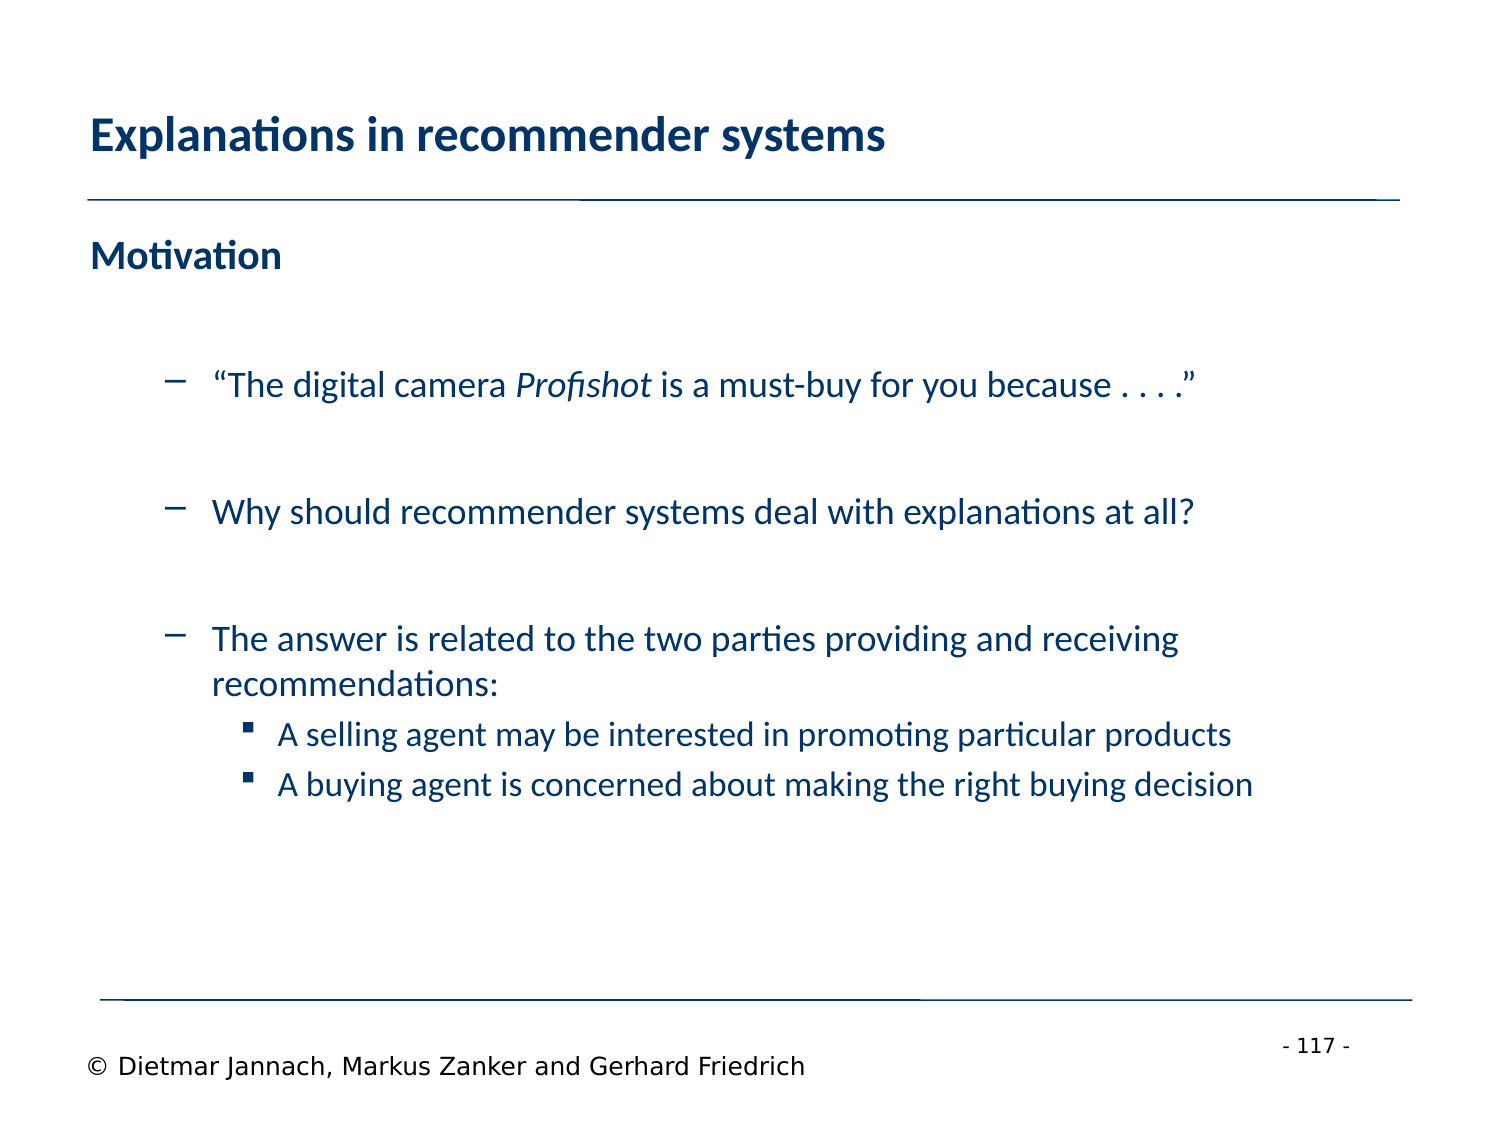

# Explanations in recommender systems
Motivation

“The digital camera Profishot is a must-buy for you because . . . .”

Why should recommender systems deal with explanations at all?

The answer is related to the two parties providing and receiving recommendations:
A selling agent may be interested in promoting particular products
A buying agent is concerned about making the right buying decision